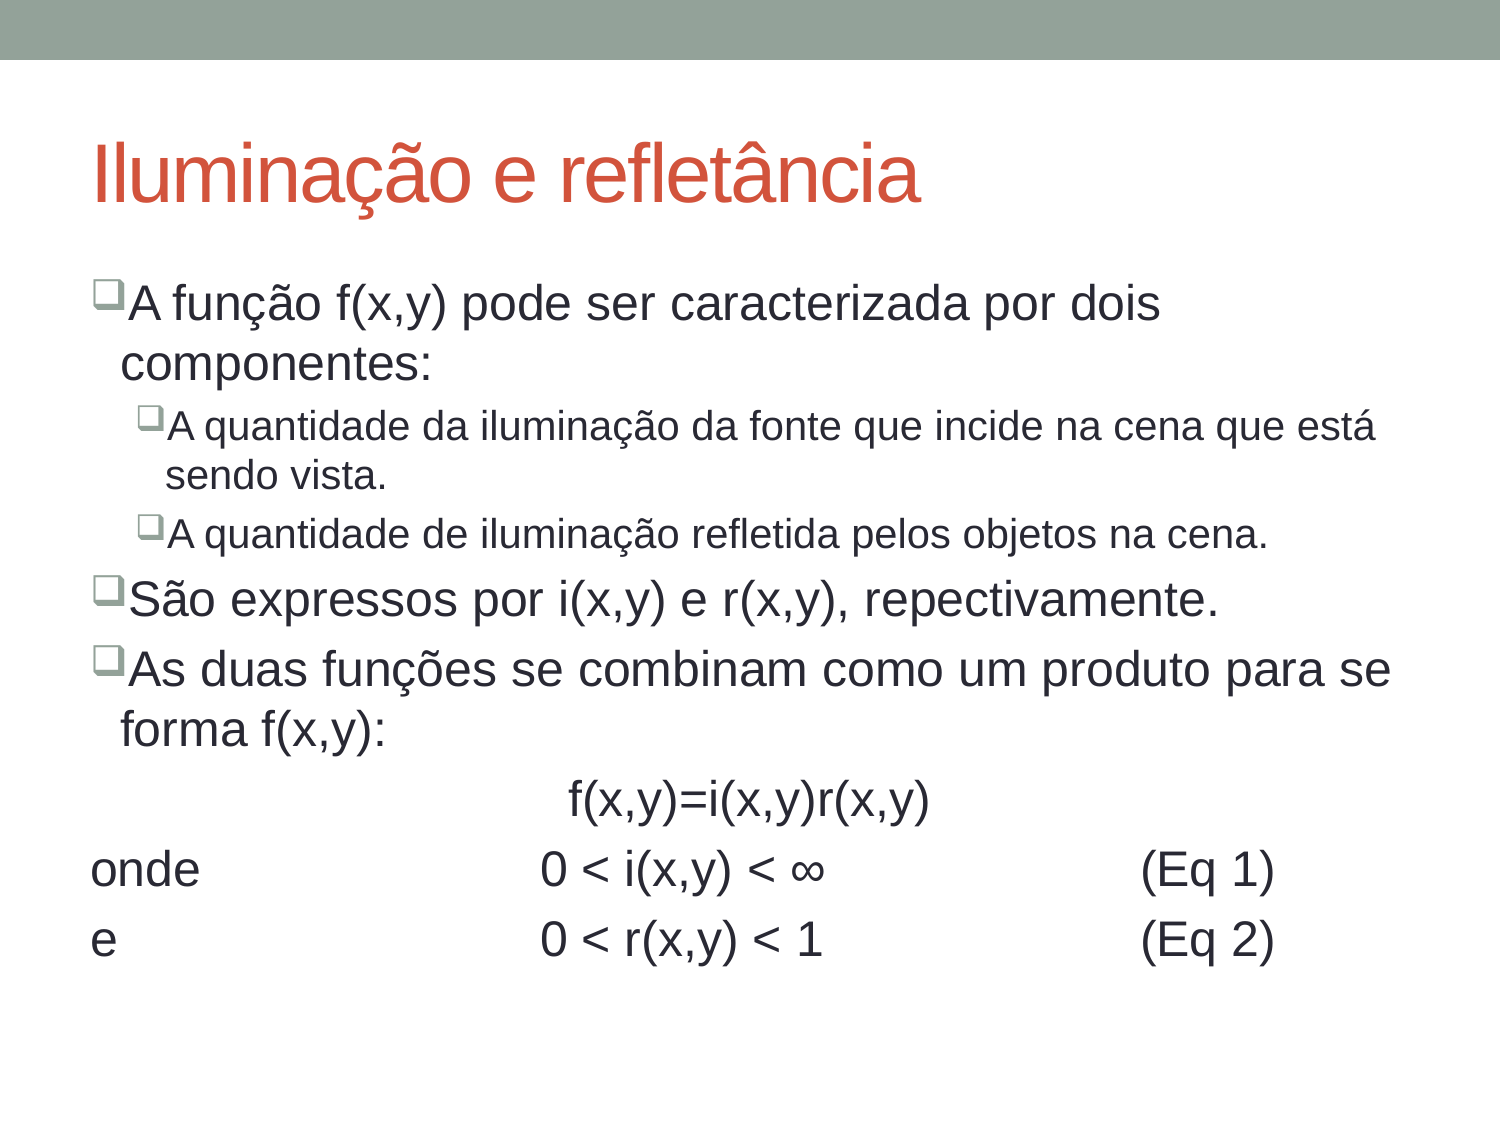

# Iluminação e refletância
A função f(x,y) pode ser caracterizada por dois componentes:
A quantidade da iluminação da fonte que incide na cena que está sendo vista.
A quantidade de iluminação refletida pelos objetos na cena.
São expressos por i(x,y) e r(x,y), repectivamente.
As duas funções se combinam como um produto para se forma f(x,y):
f(x,y)=i(x,y)r(x,y)
onde 		 	0 < i(x,y) < ∞                      	(Eq 1)
e                   		0 < r(x,y) < 1 			(Eq 2)